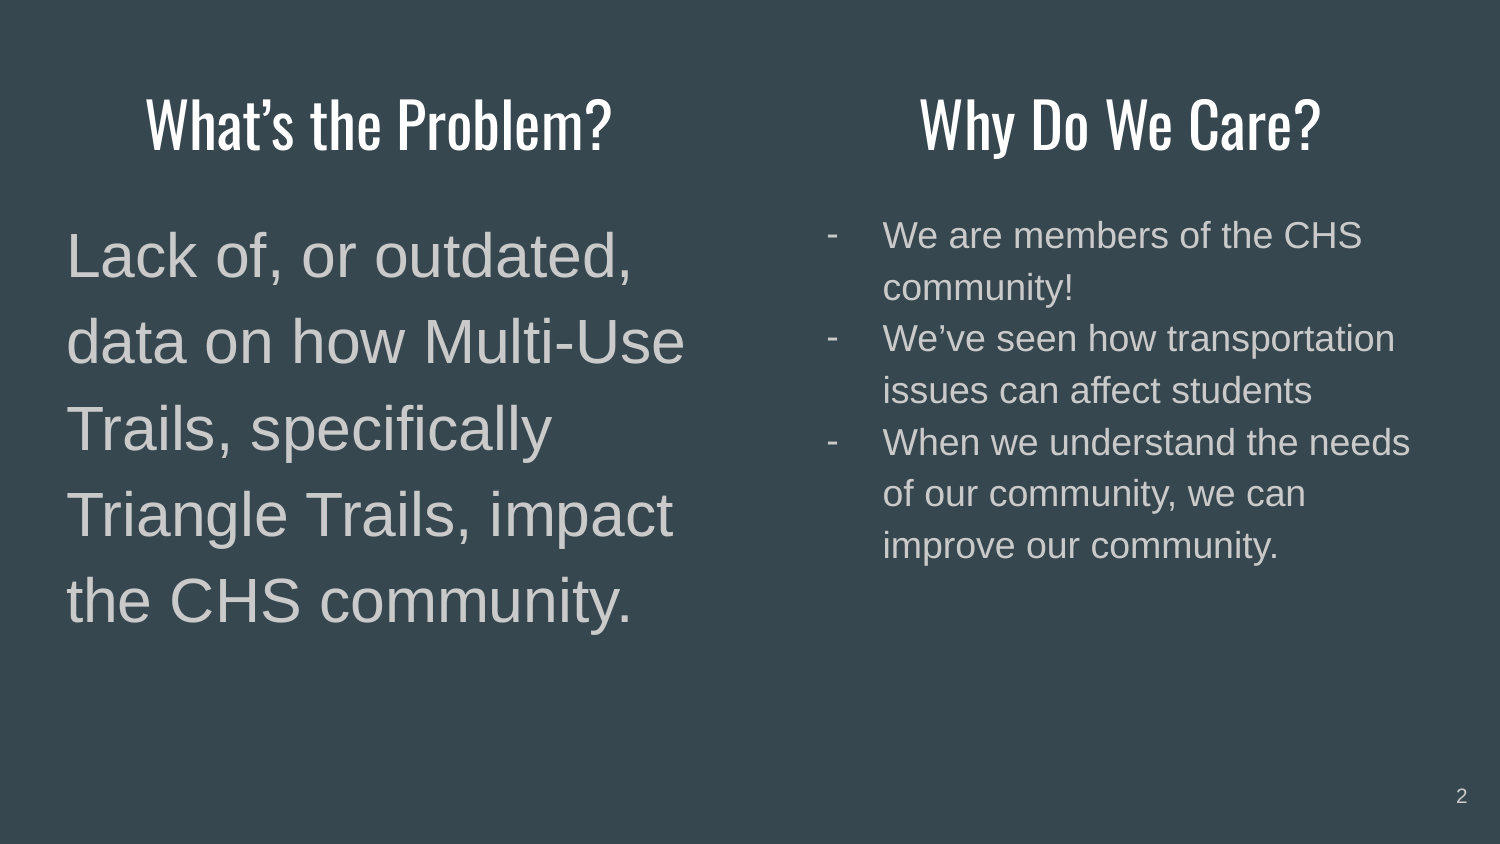

# What’s the Problem?
Why Do We Care?
Lack of, or outdated, data on how Multi-Use Trails, specifically Triangle Trails, impact the CHS community.
We are members of the CHS community!
We’ve seen how transportation issues can affect students
When we understand the needs of our community, we can improve our community.
2